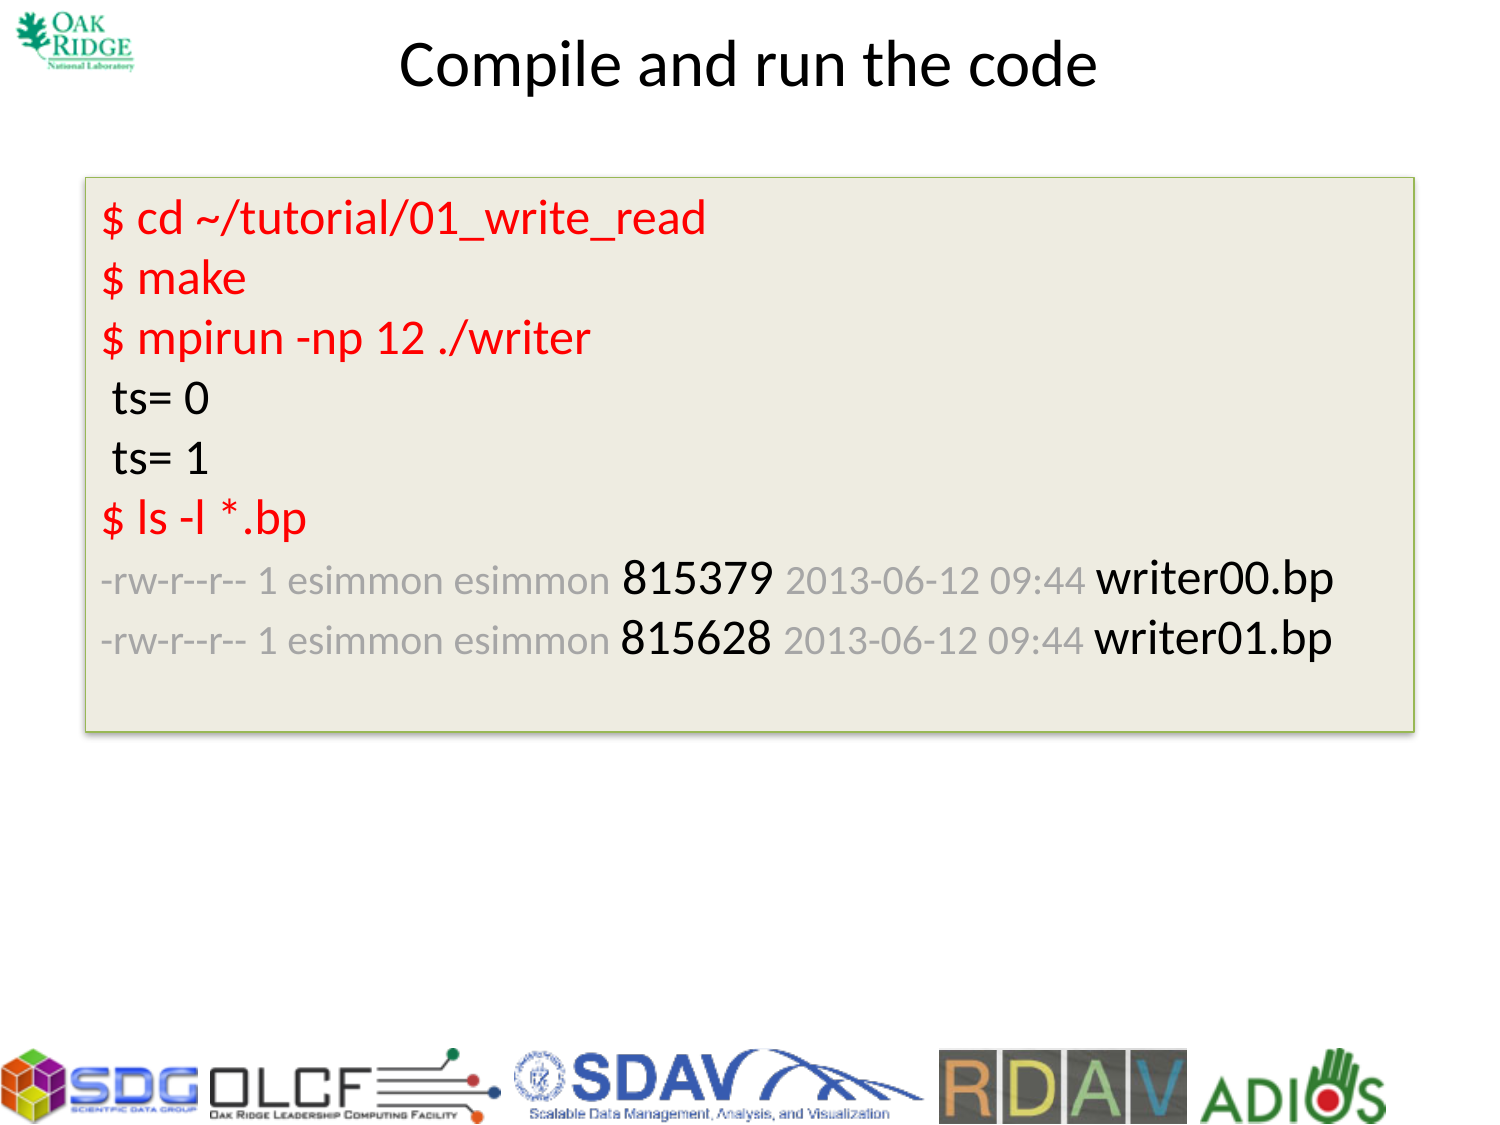

# Compile and run the code
﻿﻿$ cd ~/tutorial/01_write_read
$ make
$ mpirun -np 12 ./writer
 ts= 0
 ts= 1
$ ls -l *.bp
-rw-r--r-- 1 esimmon esimmon 815379 2013-06-12 09:44 writer00.bp
-rw-r--r-- 1 esimmon esimmon 815628 2013-06-12 09:44 writer01.bp